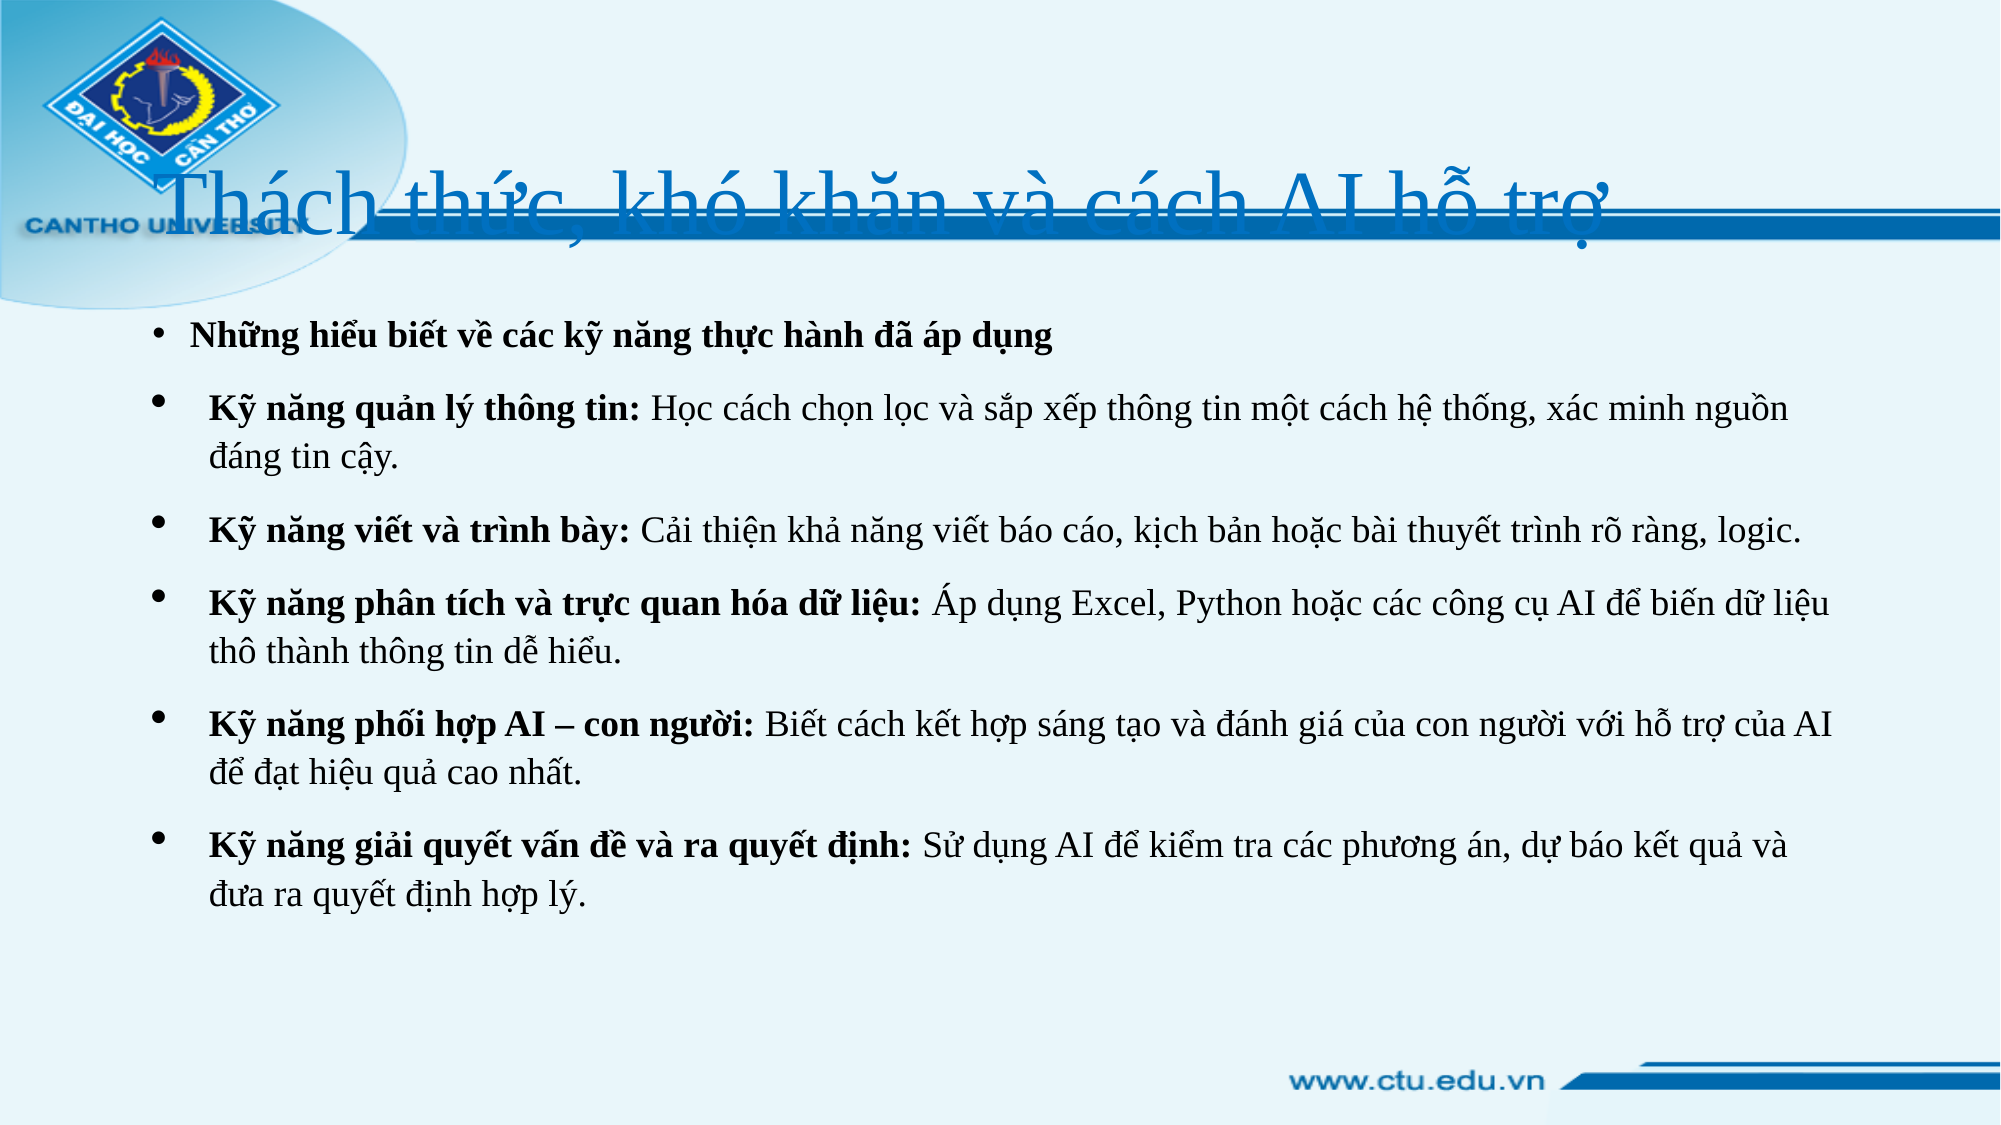

# Thách thức, khó khăn và cách AI hỗ trợ
Những hiểu biết về các kỹ năng thực hành đã áp dụng
Kỹ năng quản lý thông tin: Học cách chọn lọc và sắp xếp thông tin một cách hệ thống, xác minh nguồn đáng tin cậy.
Kỹ năng viết và trình bày: Cải thiện khả năng viết báo cáo, kịch bản hoặc bài thuyết trình rõ ràng, logic.
Kỹ năng phân tích và trực quan hóa dữ liệu: Áp dụng Excel, Python hoặc các công cụ AI để biến dữ liệu thô thành thông tin dễ hiểu.
Kỹ năng phối hợp AI – con người: Biết cách kết hợp sáng tạo và đánh giá của con người với hỗ trợ của AI để đạt hiệu quả cao nhất.
Kỹ năng giải quyết vấn đề và ra quyết định: Sử dụng AI để kiểm tra các phương án, dự báo kết quả và đưa ra quyết định hợp lý.